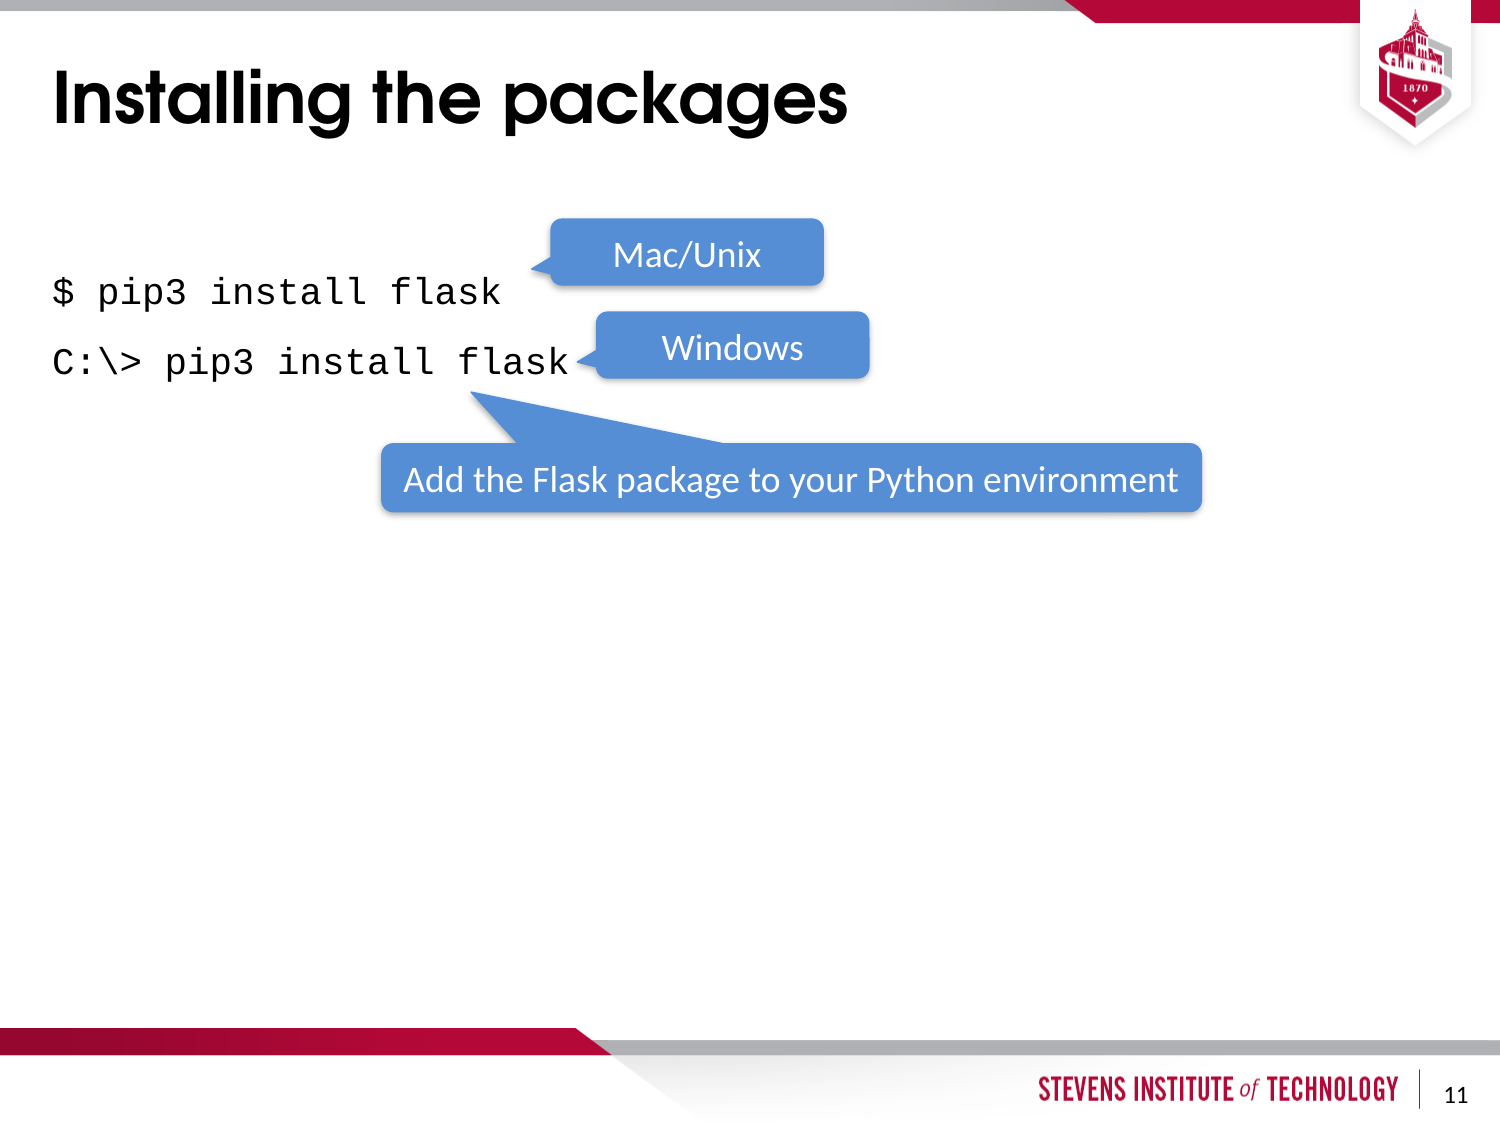

# Installing the packages
Mac/Unix
$ pip3 install flask
C:\> pip3 install flask
Windows
Add the Flask package to your Python environment
11